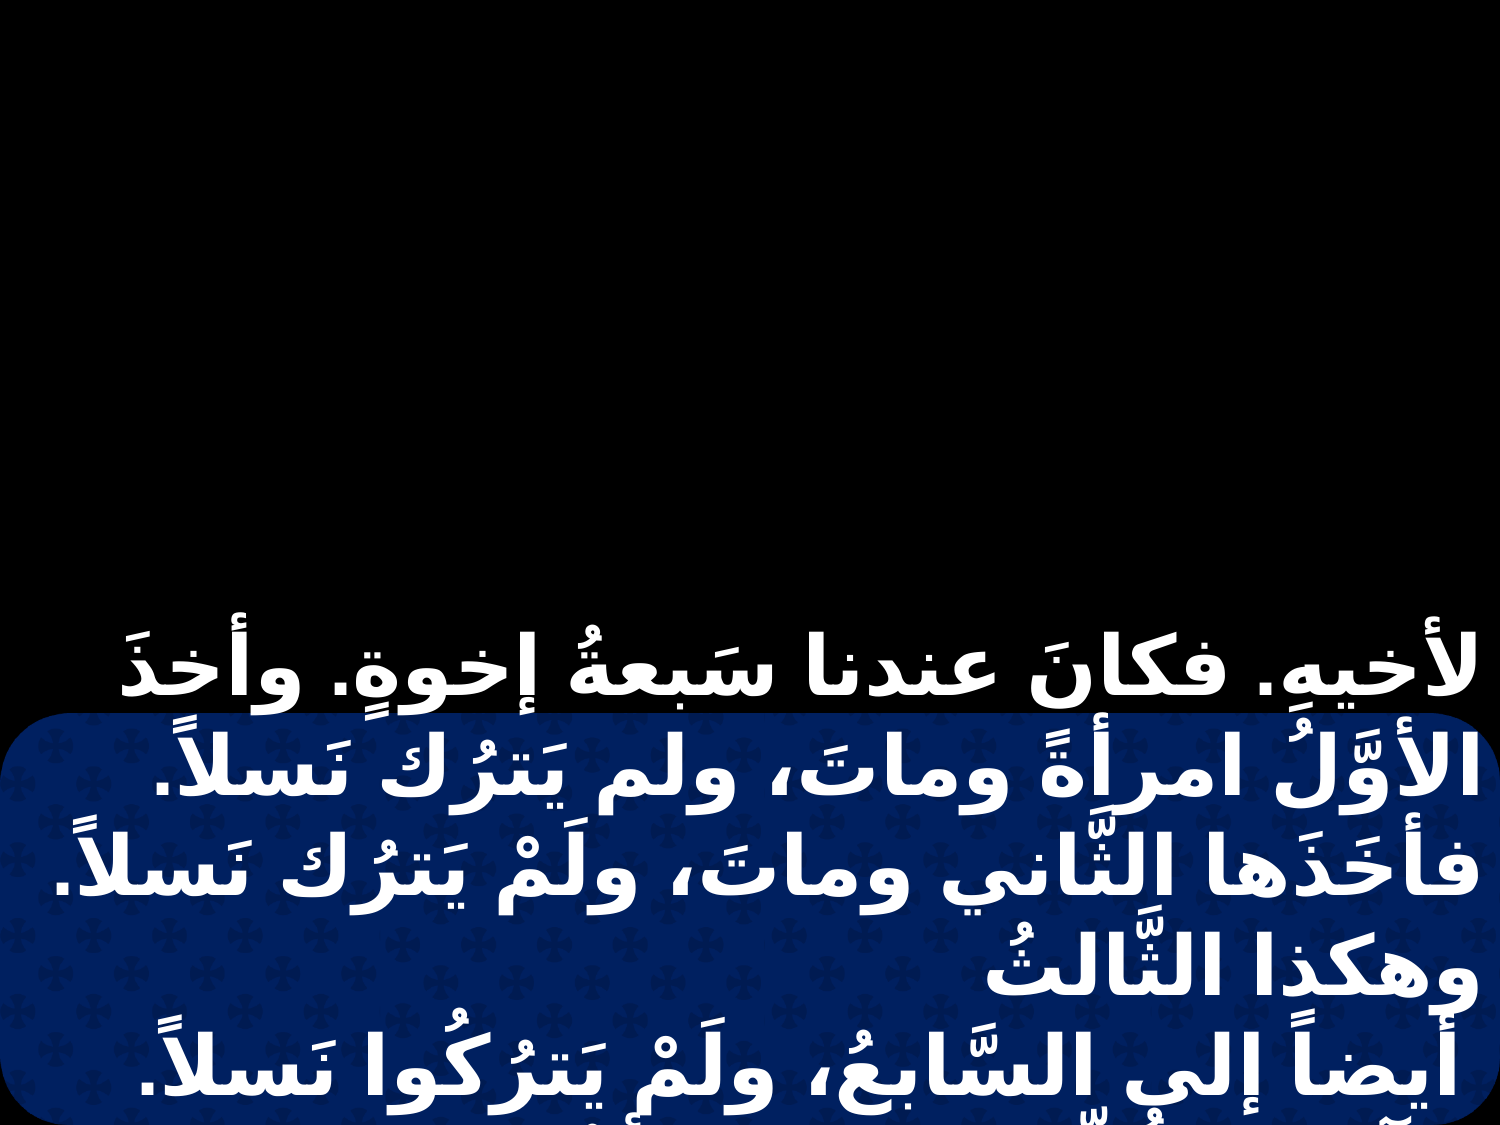

لأخيهِ. فكانَ عندنا سَبعةُ إخوةٍ. وأخذَ الأوَّلُ امرأةً وماتَ، ولم يَترُك نَسلاً. فأخَذَها الثَّاني وماتَ، ولَمْ يَترُك نَسلاً. وهكذا الثَّالثُ
 أيضاً إلى السَّابعُ، ولَمْ يَترُكُوا نَسلاً. وآخِرَ الكُلِّ مَاتَتِ المرأةُ